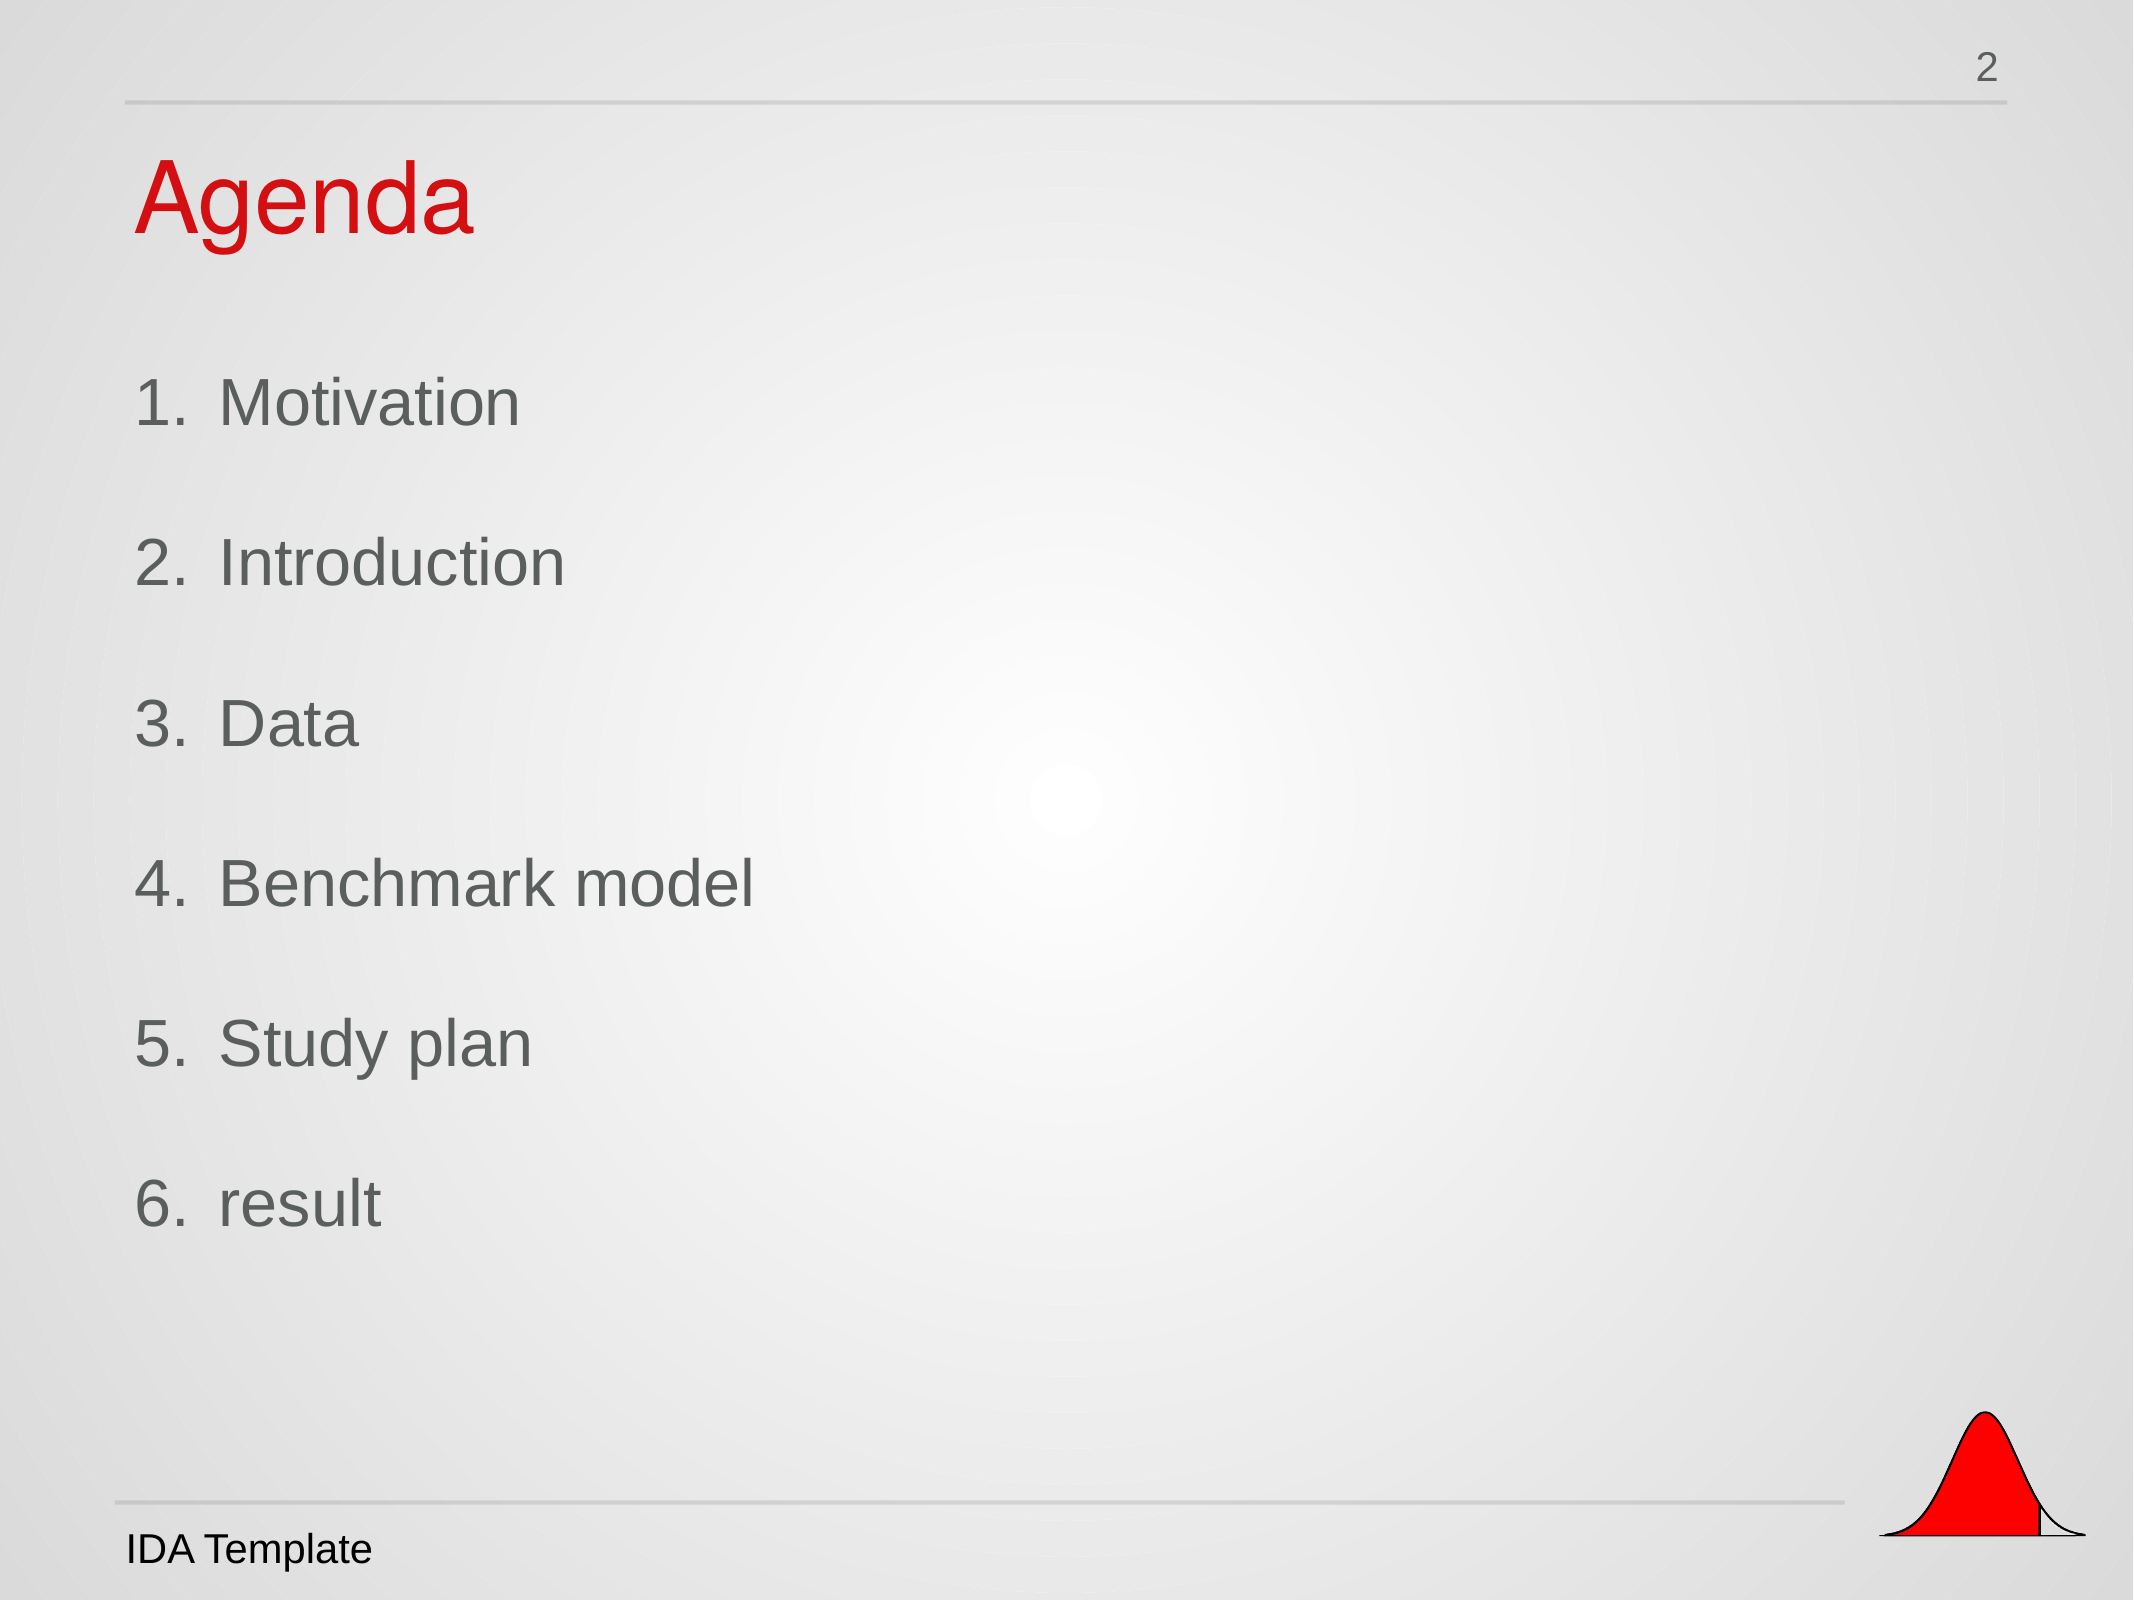

2
Agenda

Motivation

Introduction

Data

Benchmark model

Study plan

result

IDA Template